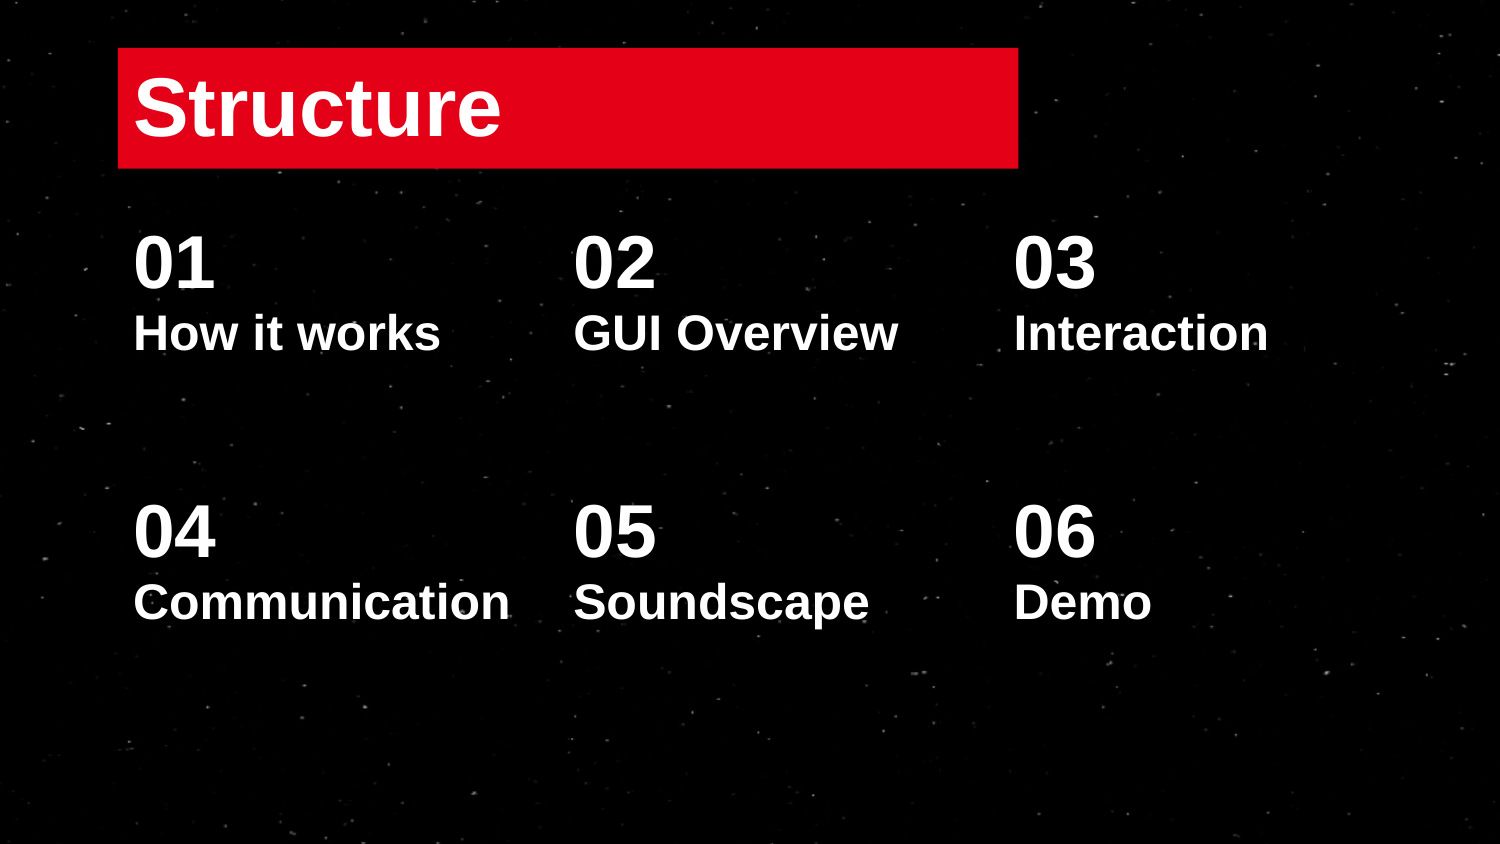

# Structure
01
02
03
How it works
GUI Overview
Interaction
04
05
06
Communication
Soundscape
Demo